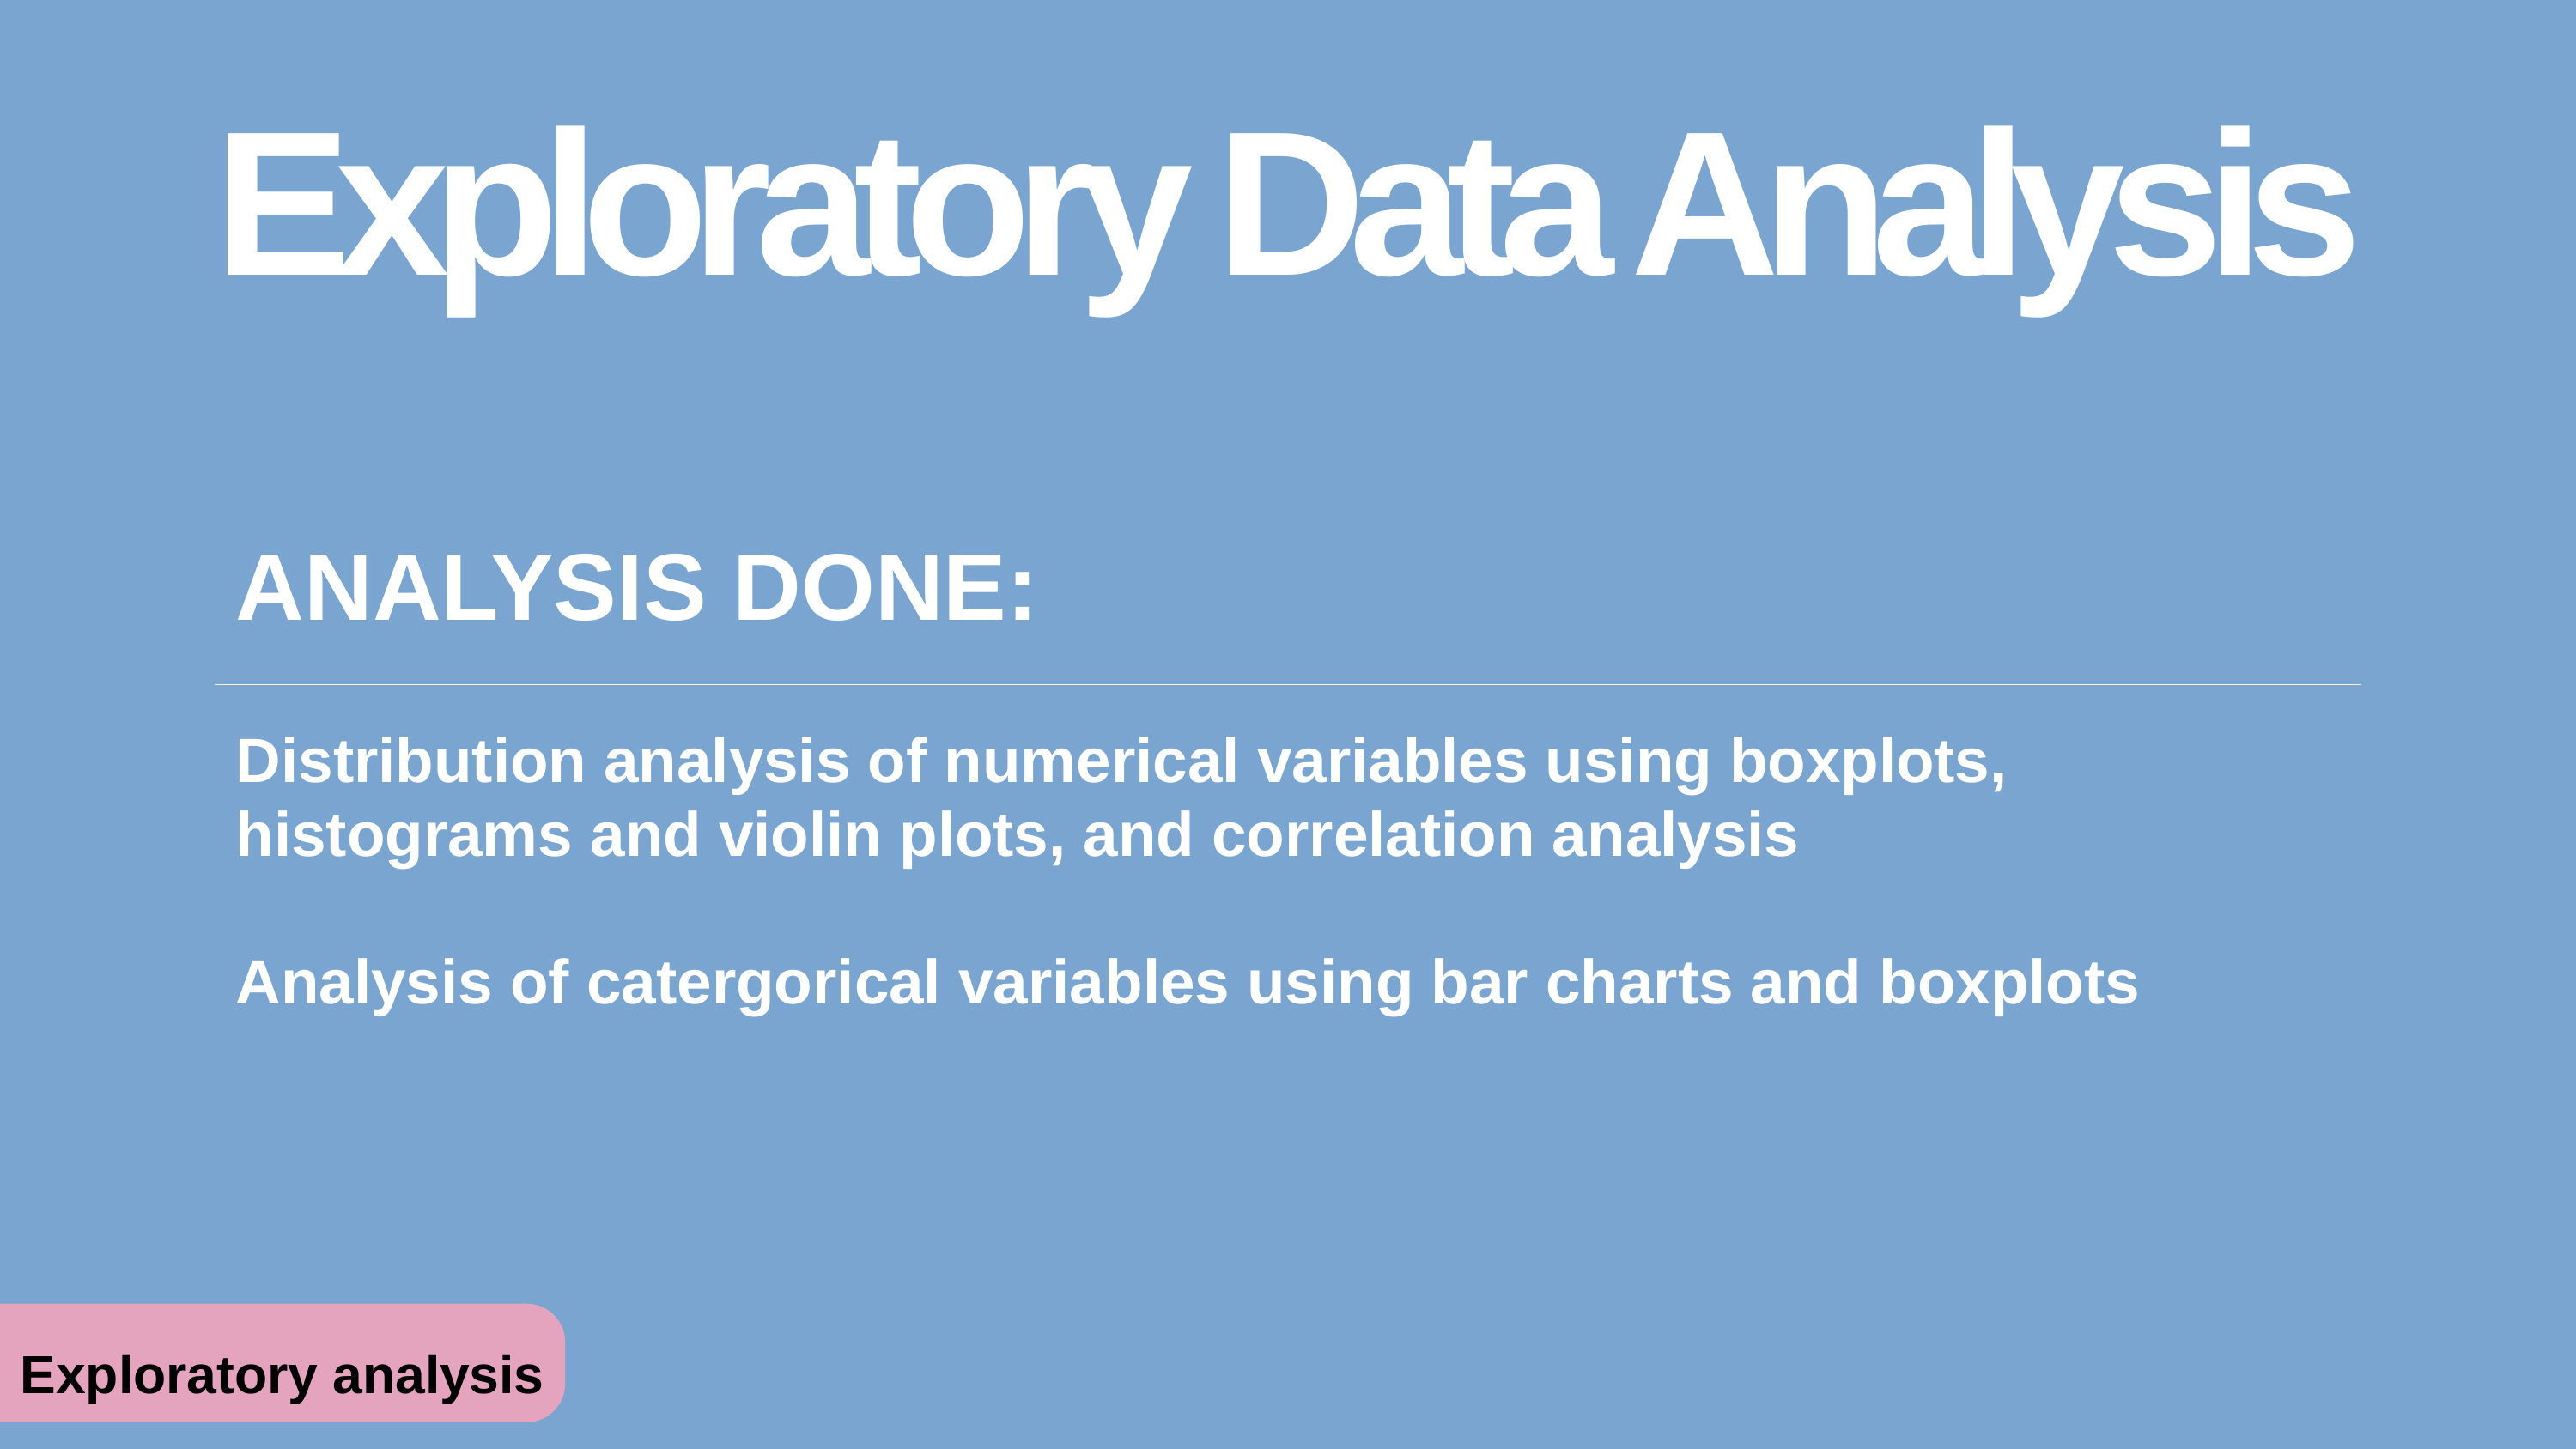

Exploratory Data Analysis
| ANALYSIS DONE: |
| --- |
| Distribution analysis of numerical variables using boxplots, histograms and violin plots, and correlation analysis |
| Analysis of catergorical variables using bar charts and boxplots |
Exploratory analysis